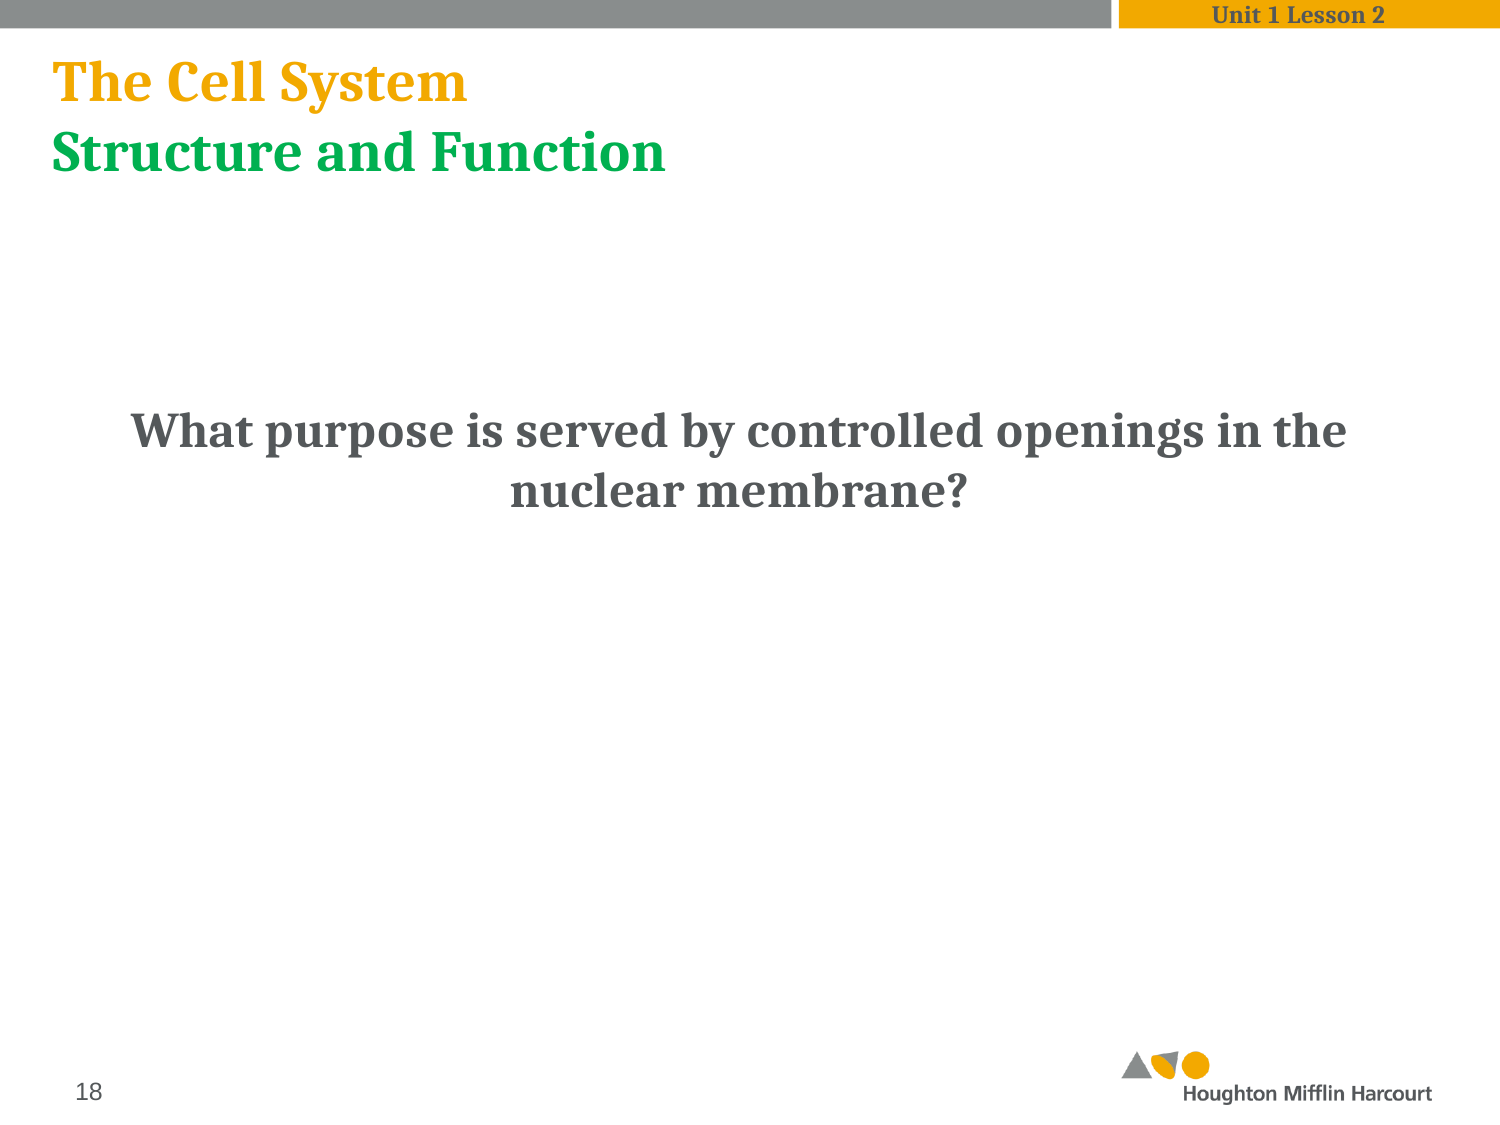

Unit 1 Lesson 2
# The Cell System Structure and Function
What purpose is served by controlled openings in the nuclear membrane?

18